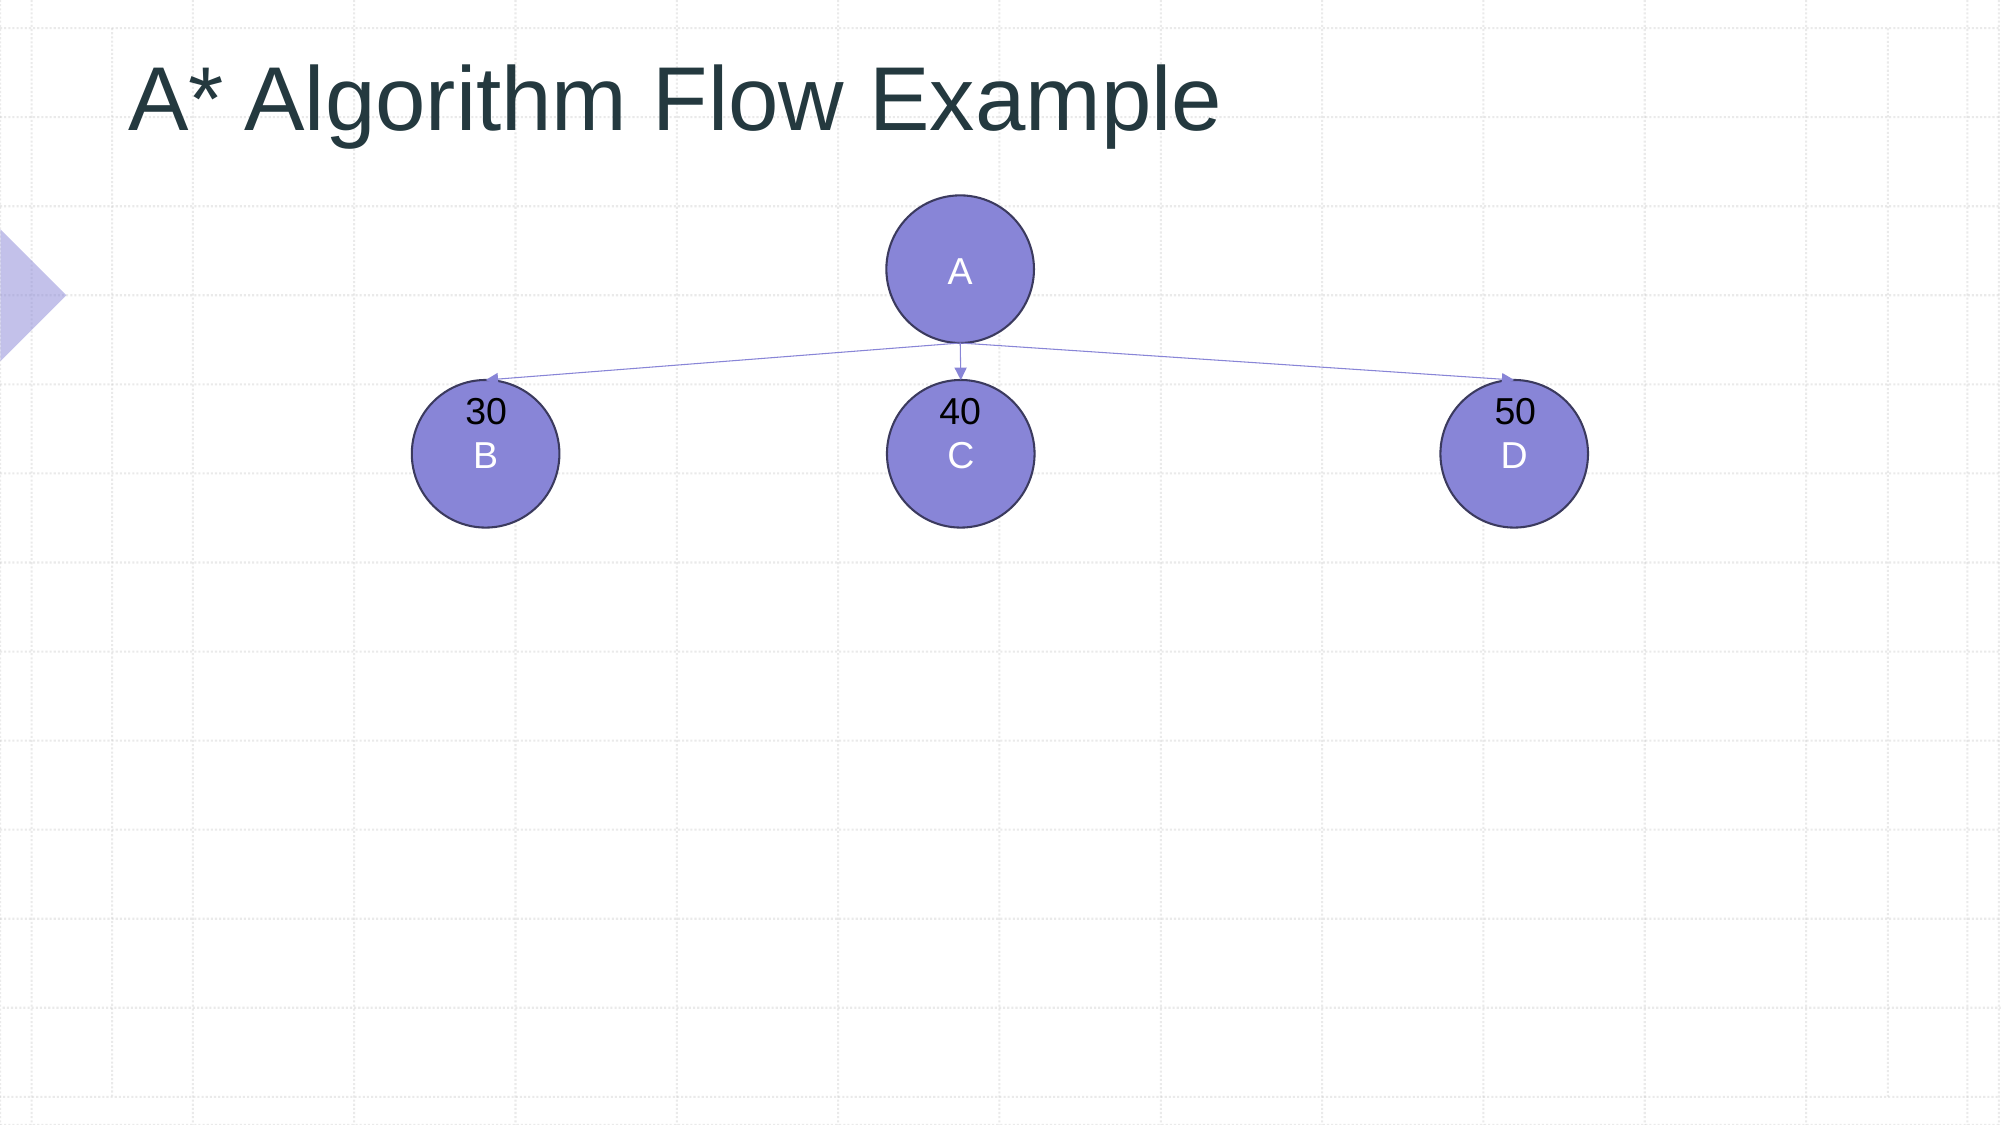

# A* Algorithm Flow Example
A
B
30
C
40
D
50